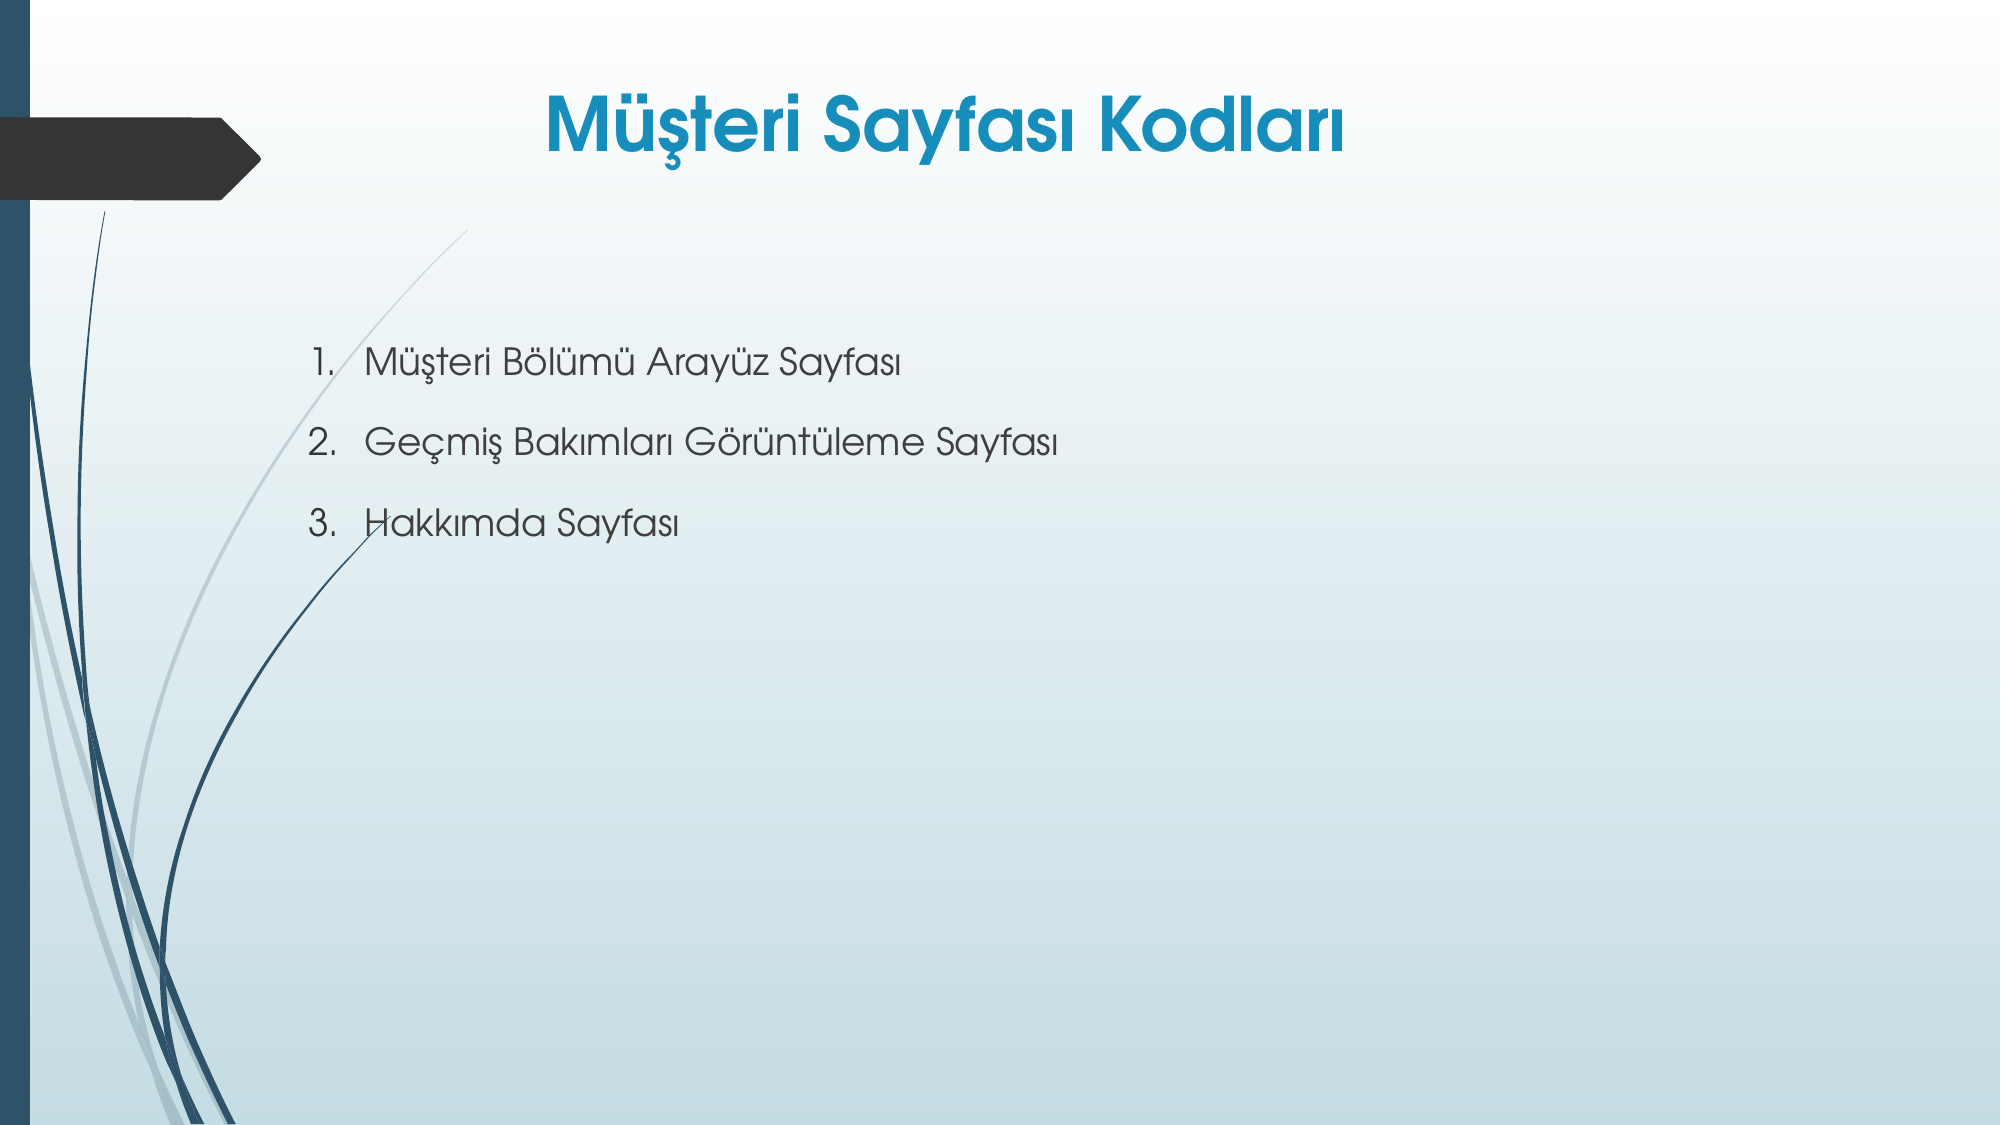

# Müşteri Sayfası Kodları
18

Müşteri Bölümü Arayüz Sayfası

Geçmiş Bakımları Görüntüleme Sayfası

Hakkımda Sayfası